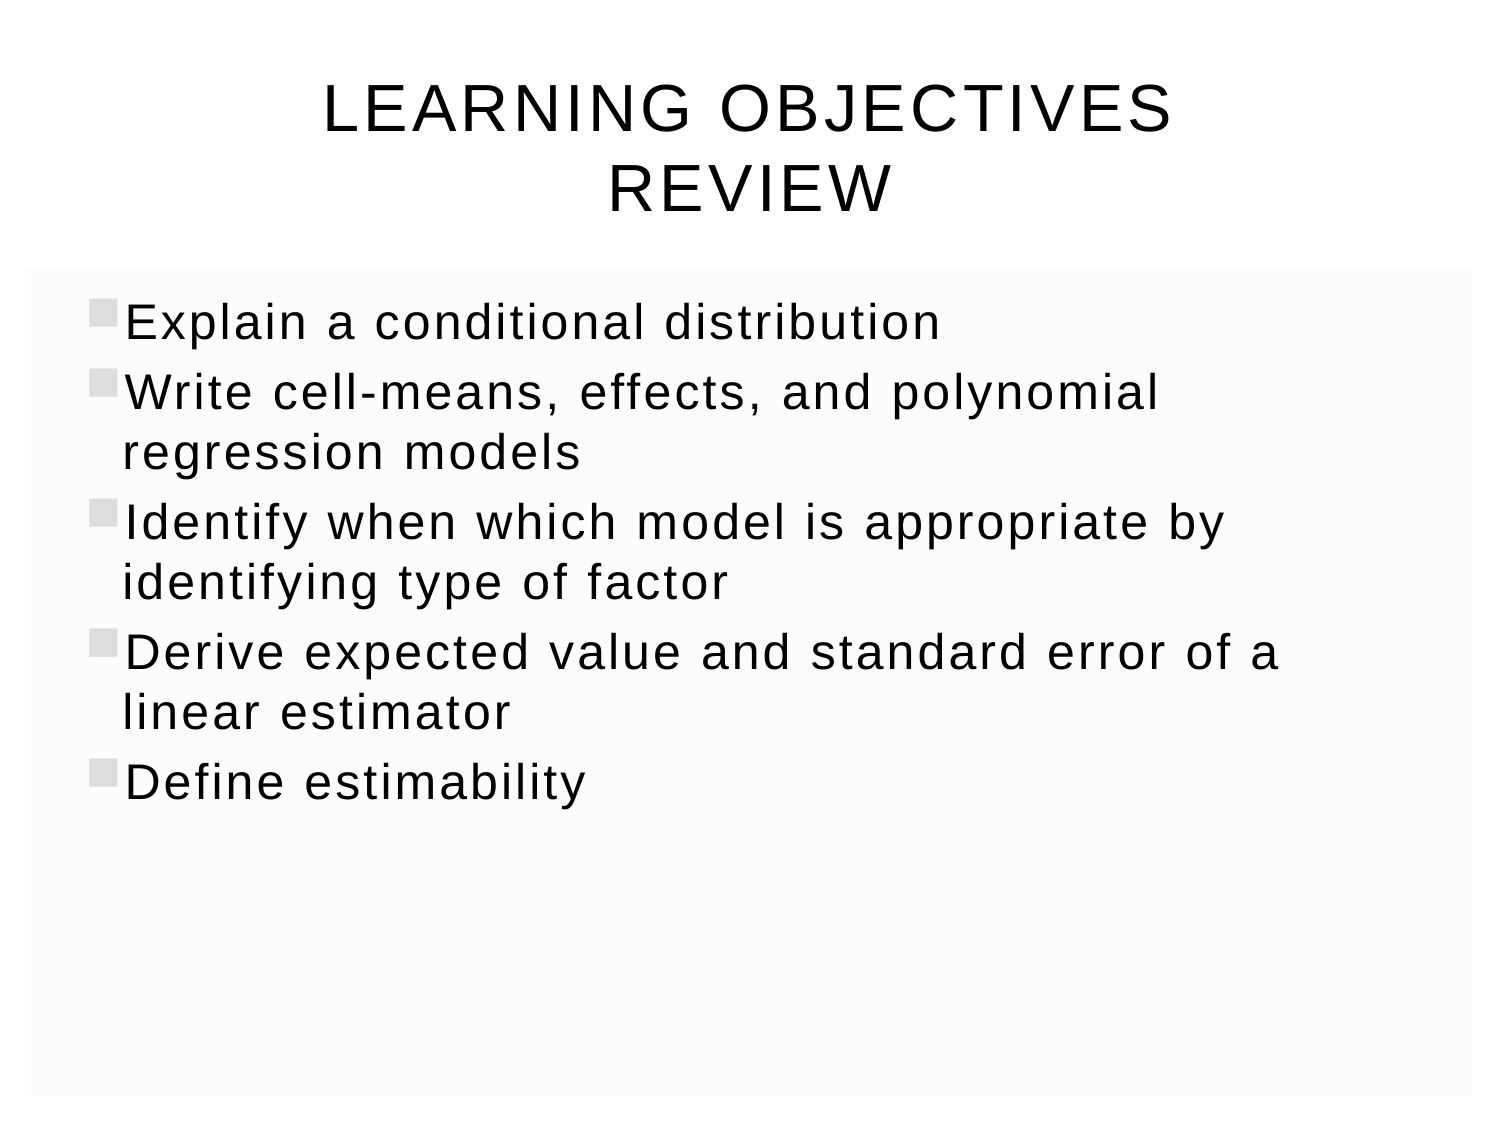

# Learning objectives Review
Explain a conditional distribution
Write cell-means, effects, and polynomial regression models
Identify when which model is appropriate by identifying type of factor
Derive expected value and standard error of a linear estimator
Define estimability